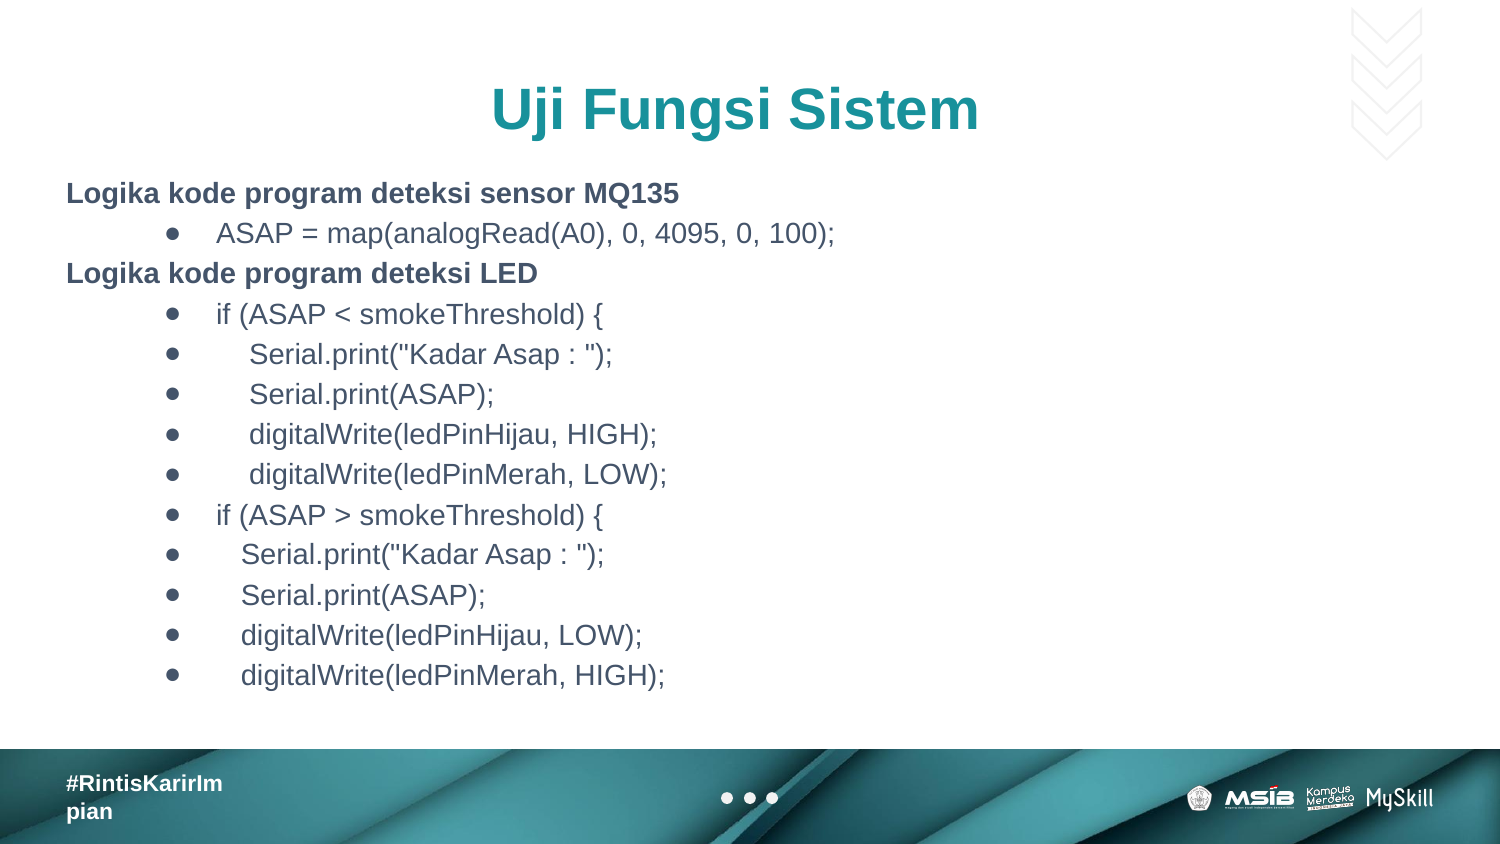

# Uji Fungsi Sistem
Logika kode program deteksi sensor MQ135
ASAP = map(analogRead(A0), 0, 4095, 0, 100);
Logika kode program deteksi LED
if (ASAP < smokeThreshold) {
    Serial.print("Kadar Asap : ");
    Serial.print(ASAP);
    digitalWrite(ledPinHijau, HIGH);
    digitalWrite(ledPinMerah, LOW);
if (ASAP > smokeThreshold) {
   Serial.print("Kadar Asap : ");
   Serial.print(ASAP);
   digitalWrite(ledPinHijau, LOW);
   digitalWrite(ledPinMerah, HIGH);